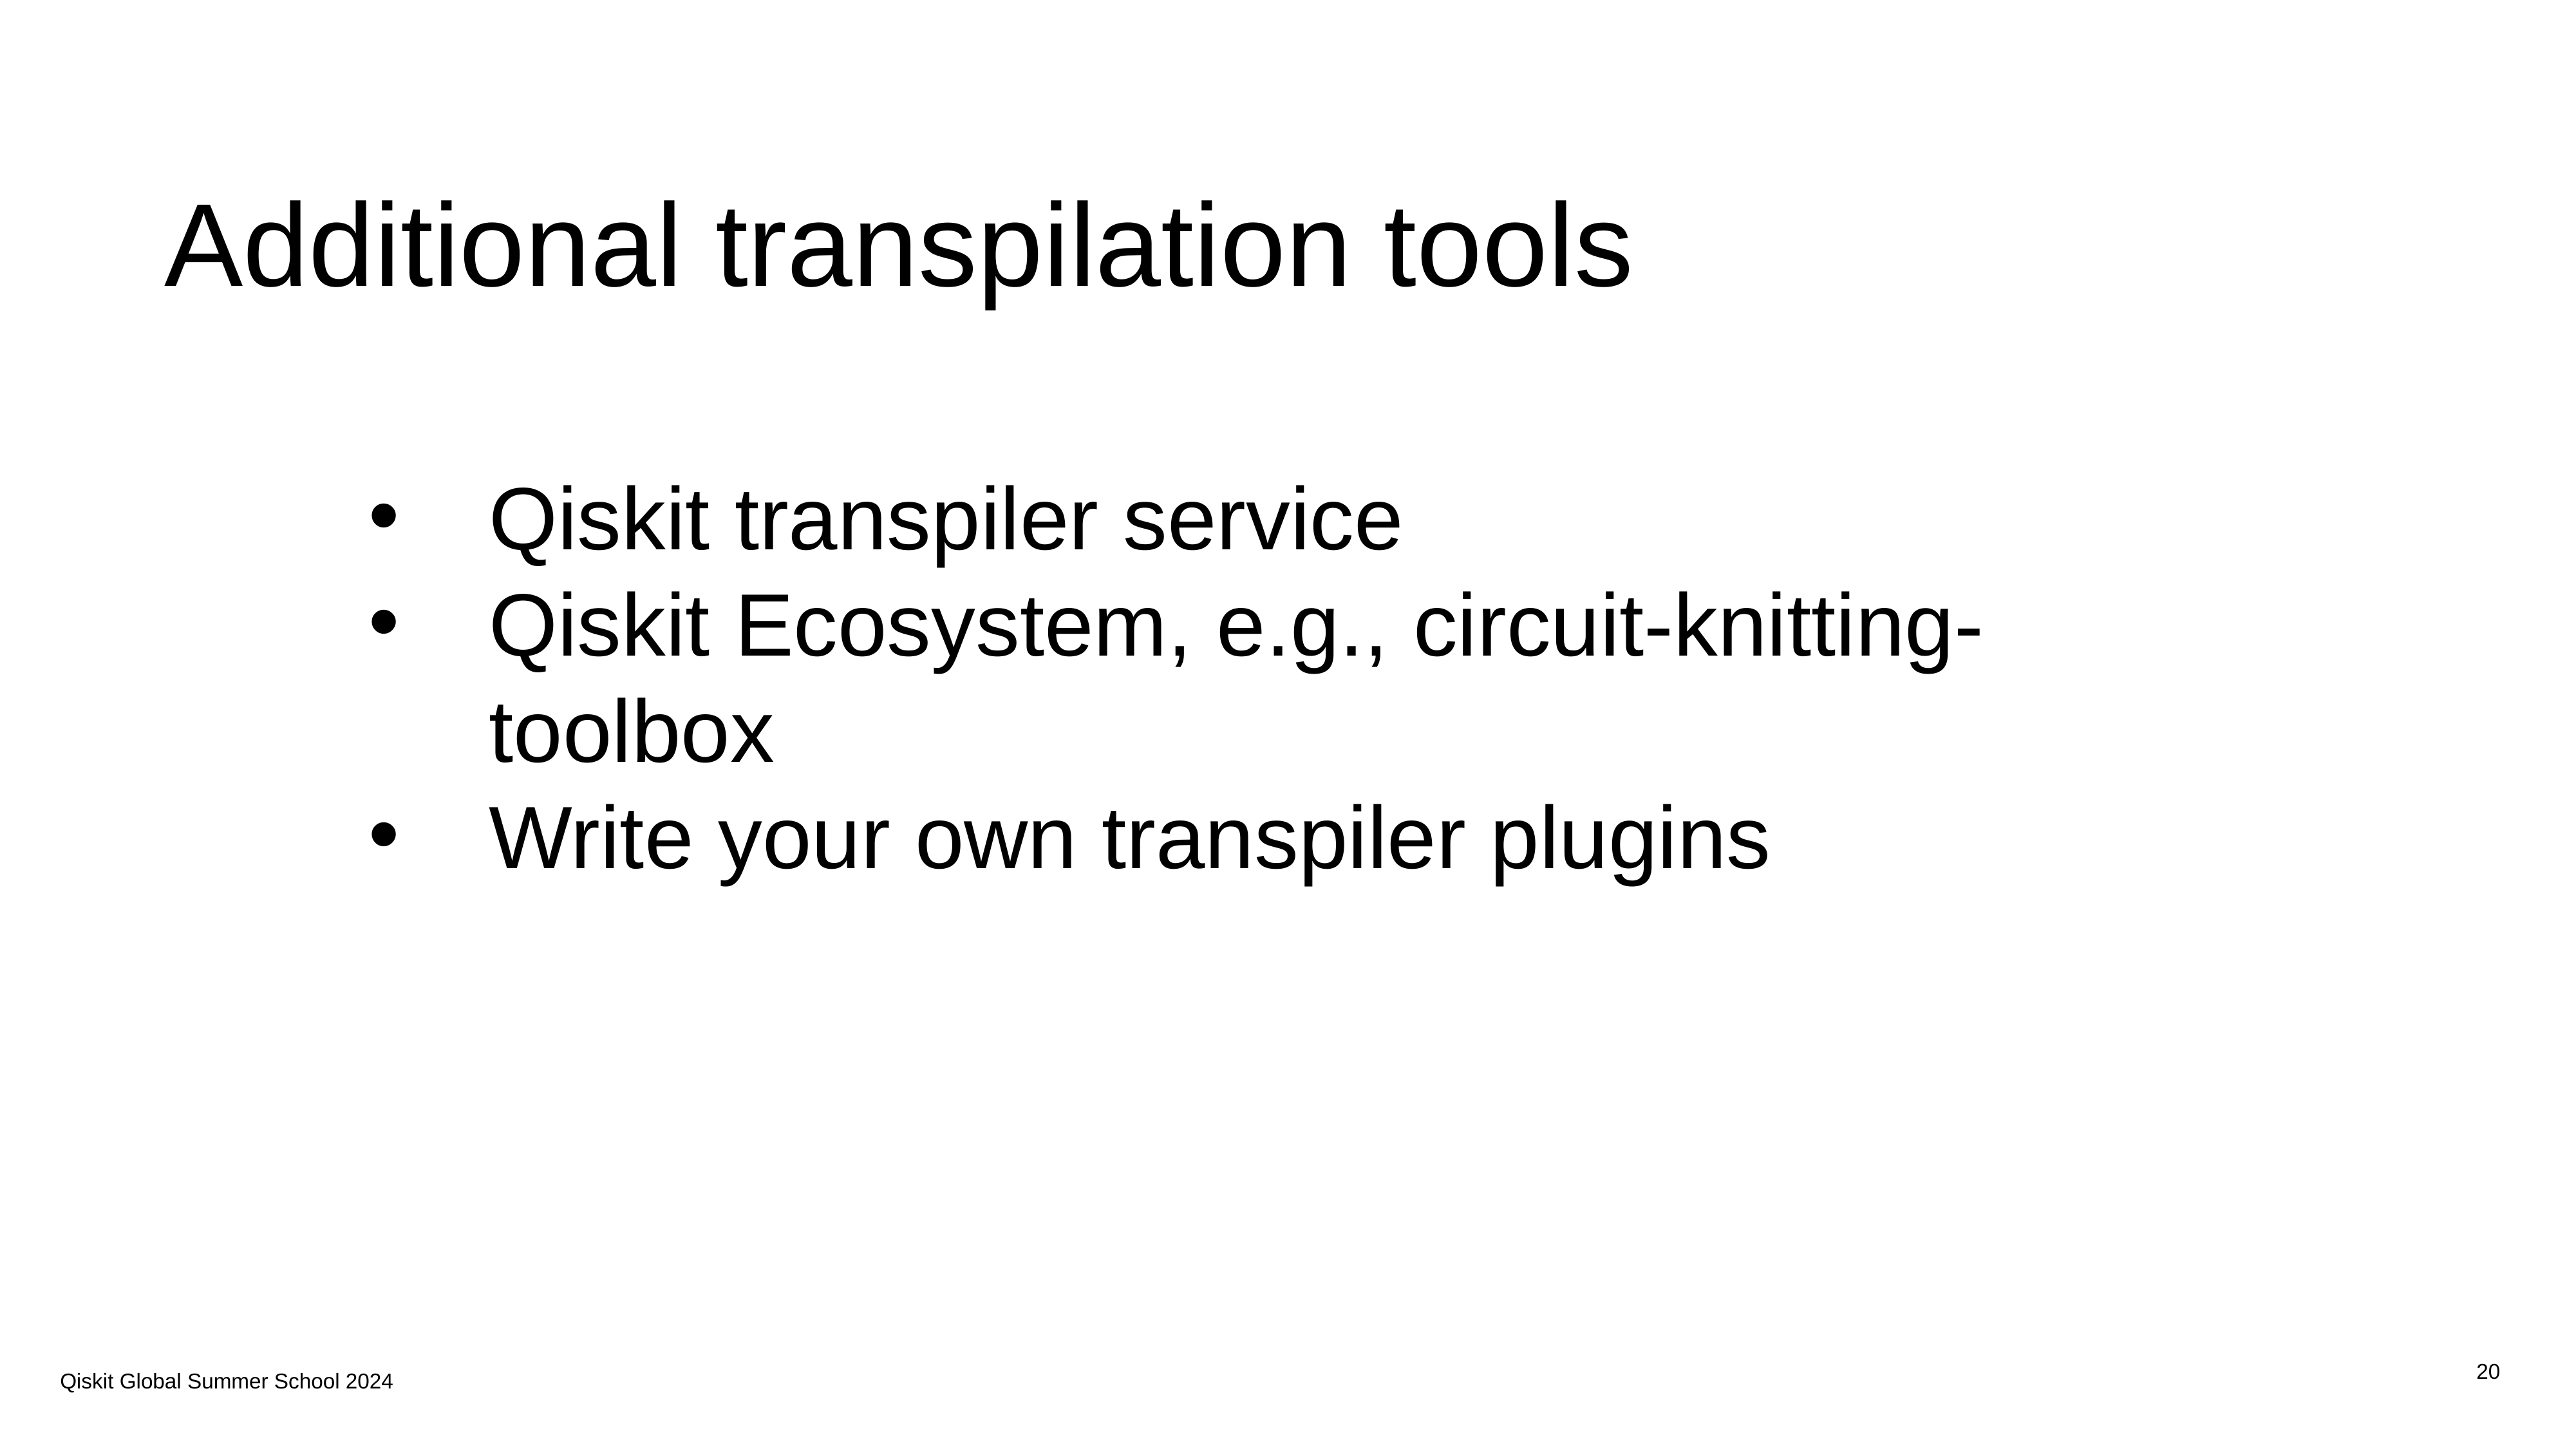

# Additional transpilation tools

Qiskit transpiler service
Qiskit Ecosystem, e.g., circuit-knitting-toolbox
Write your own transpiler plugins

20
Qiskit Global Summer School 2024